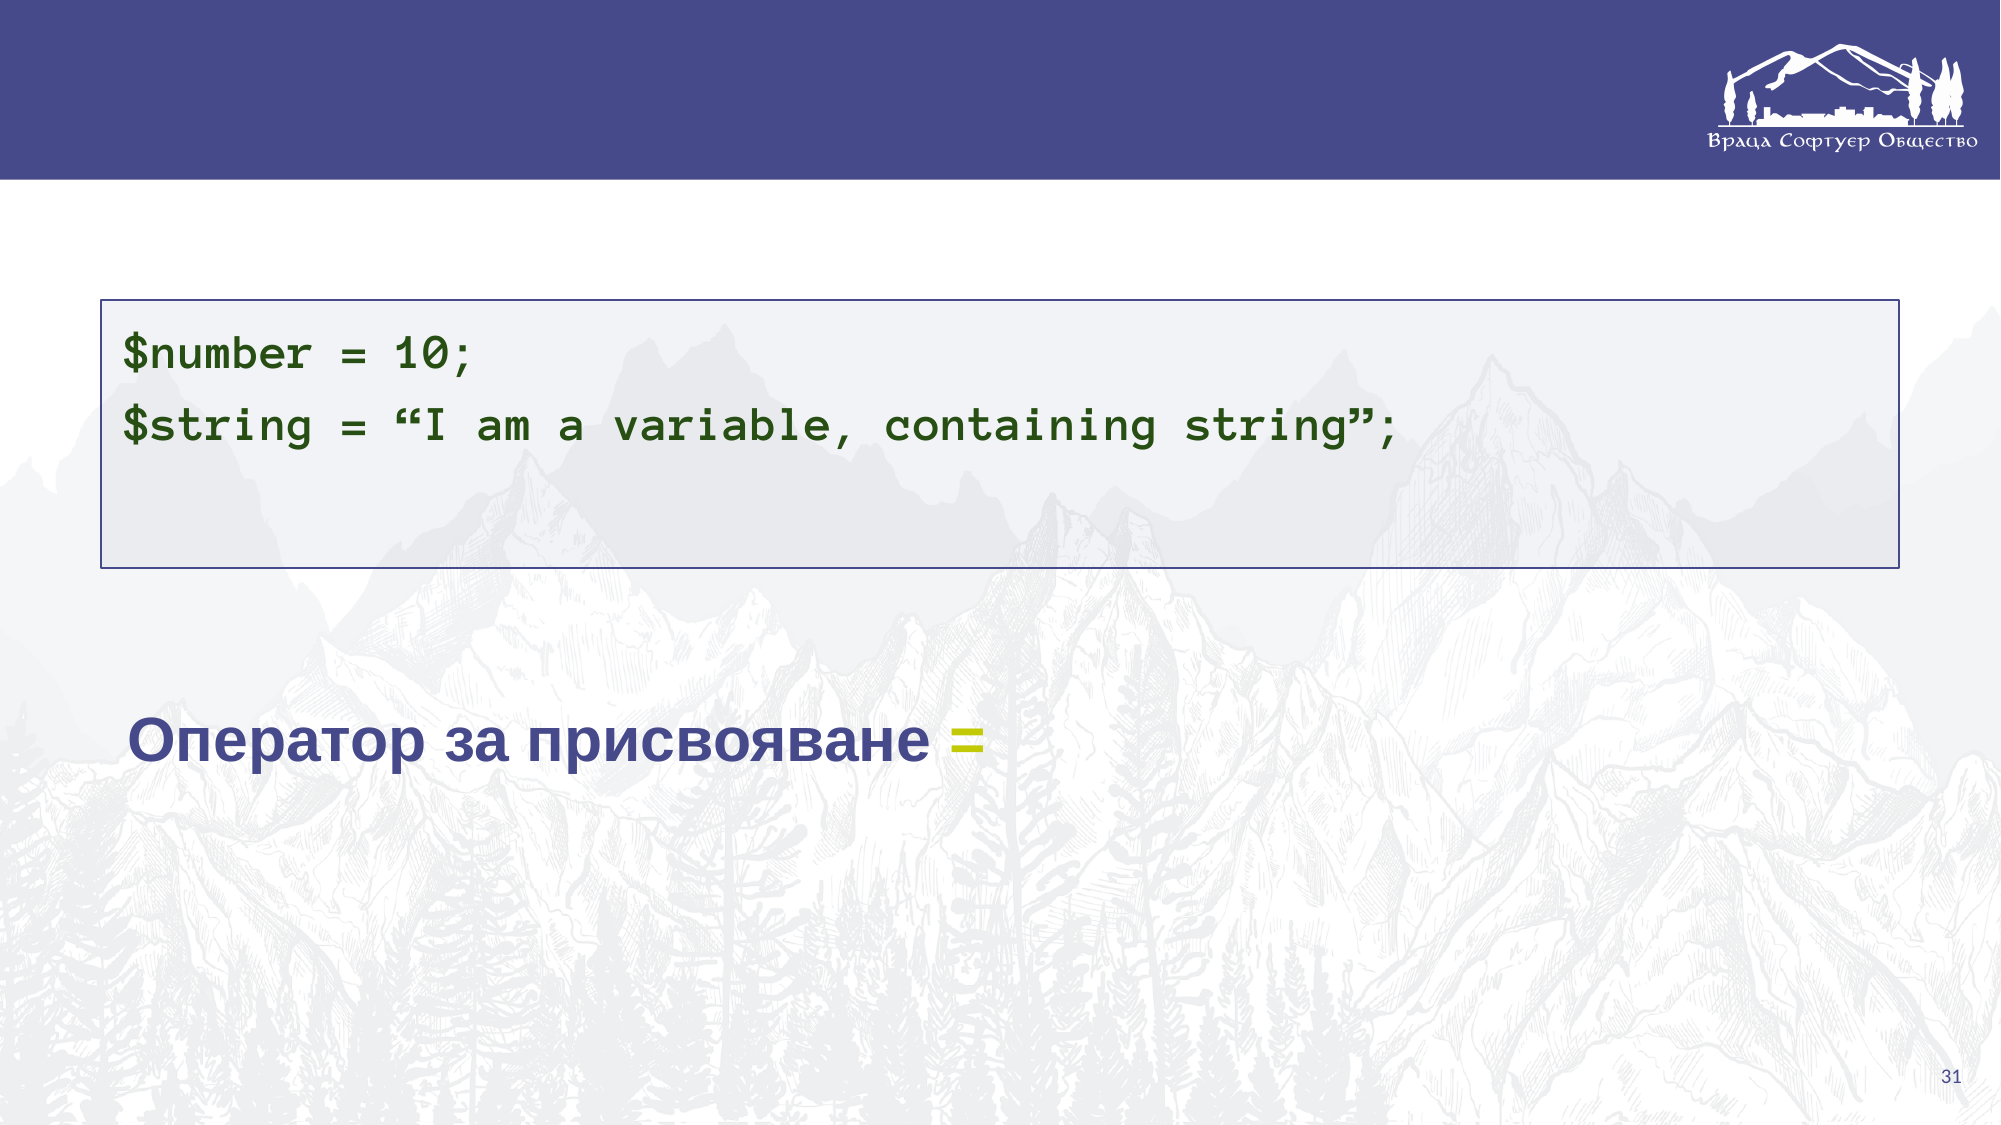

#
$number = 10;
$string = “I am a variable, containing string”;
Оператор за присвояване =

31